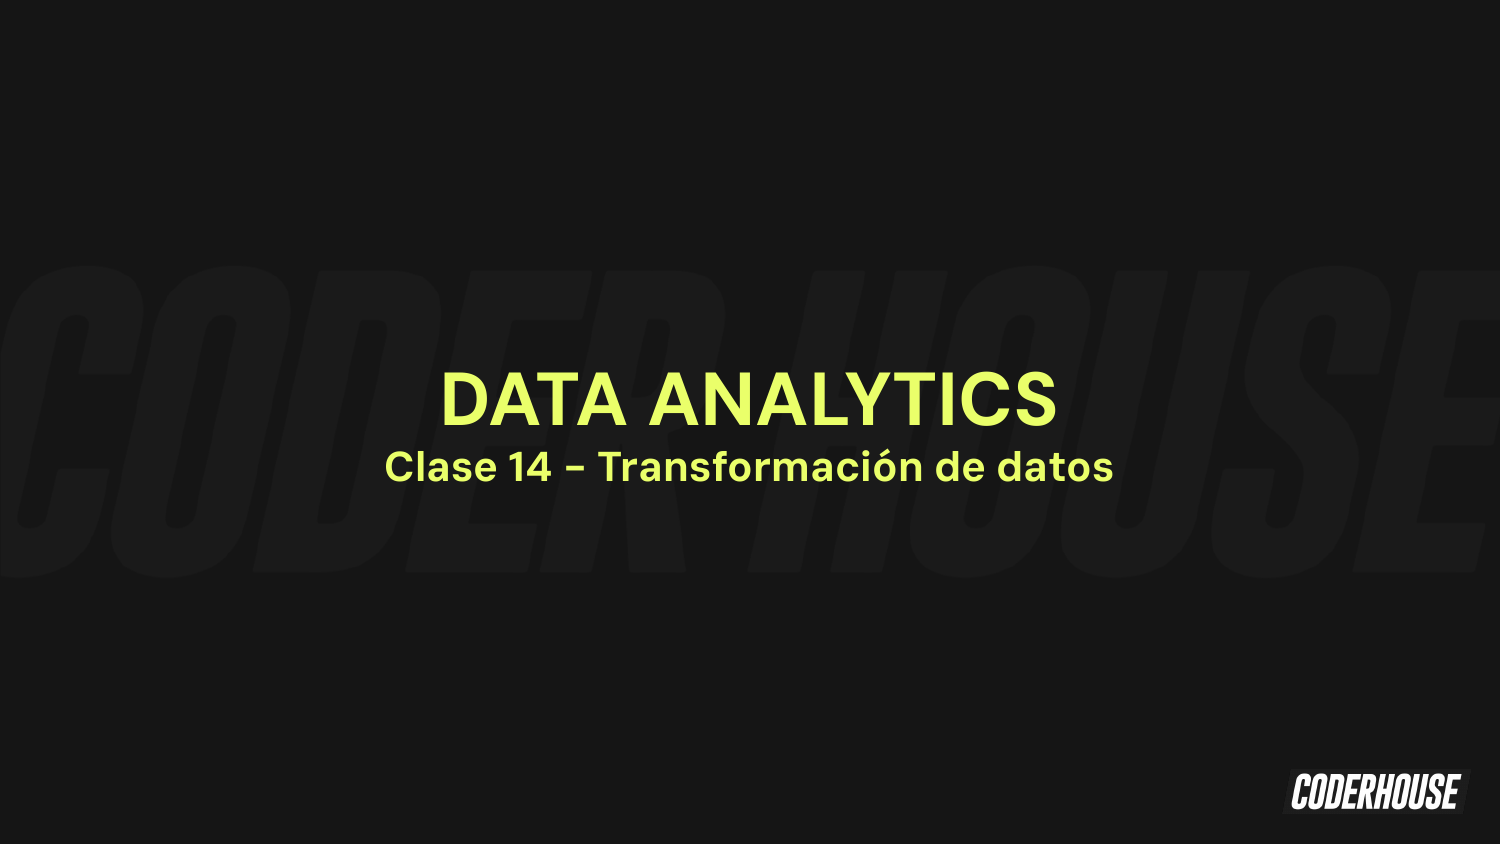

DATA ANALYTICS
Clase 14 - Transformación de datos